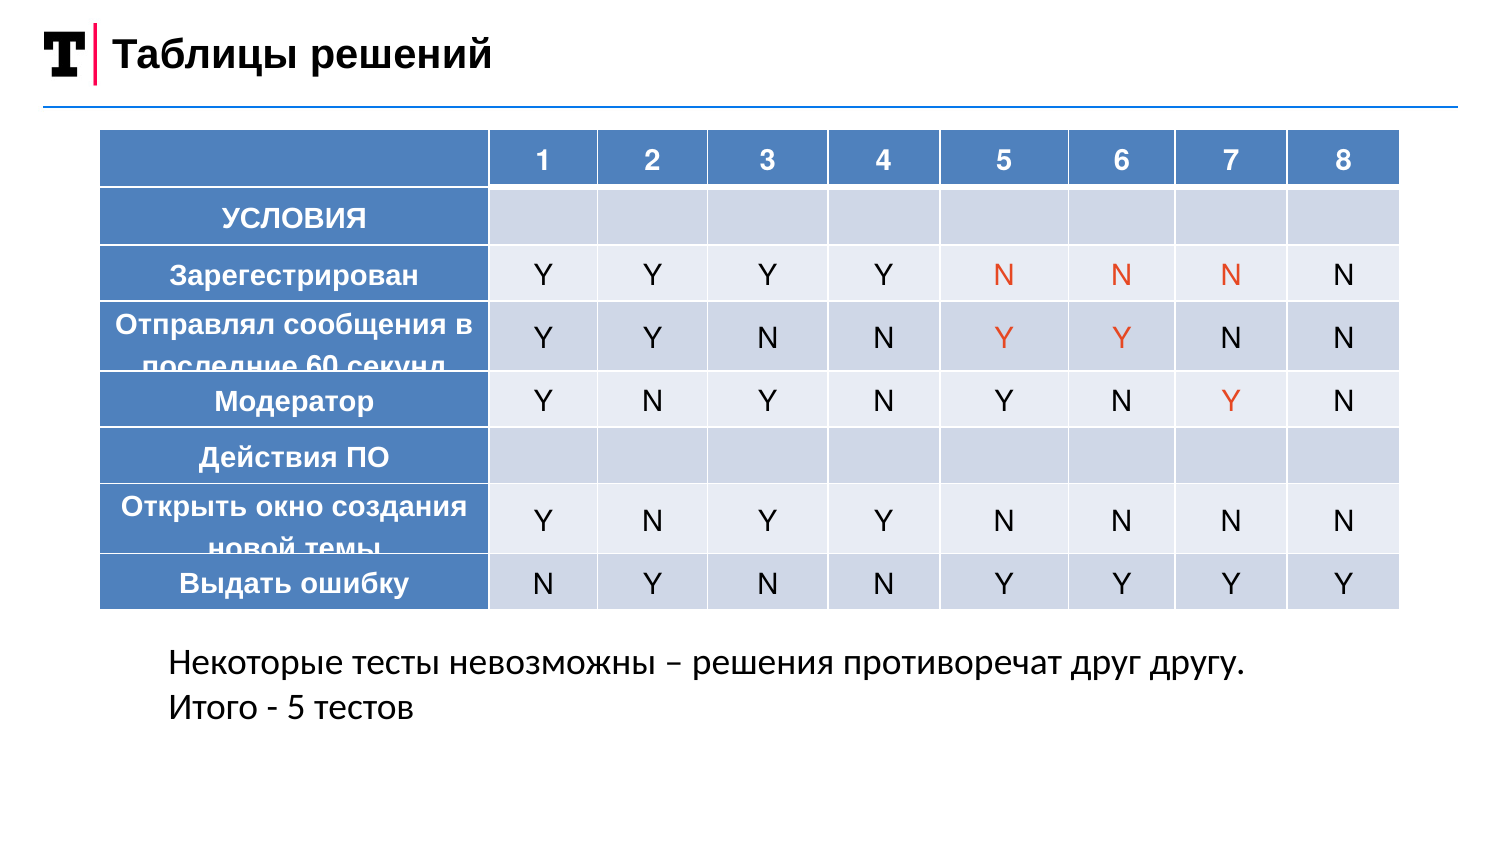

Таблицы решений
|  | 1 | 2 | 3 | 4 | 5 | 6 | 7 | 8 |
| --- | --- | --- | --- | --- | --- | --- | --- | --- |
| УСЛОВИЯ |  |  |  |  |  |  |  |  |
| Зарегестрирован | Y | Y | Y | Y | N | N | N | N |
| Отправлял сообщения в последние 60 секунд | Y | Y | N | N | Y | Y | N | N |
| Модератор | Y | N | Y | N | Y | N | Y | N |
| Действия ПО |  |  |  |  |  |  |  |  |
| Открыть окно создания новой темы | Y | N | Y | Y | N | N | N | N |
| Выдать ошибку | N | Y | N | N | Y | Y | Y | Y |
Некоторые тесты невозможны – решения противоречат друг другу.
Итого - 5 тестов
58